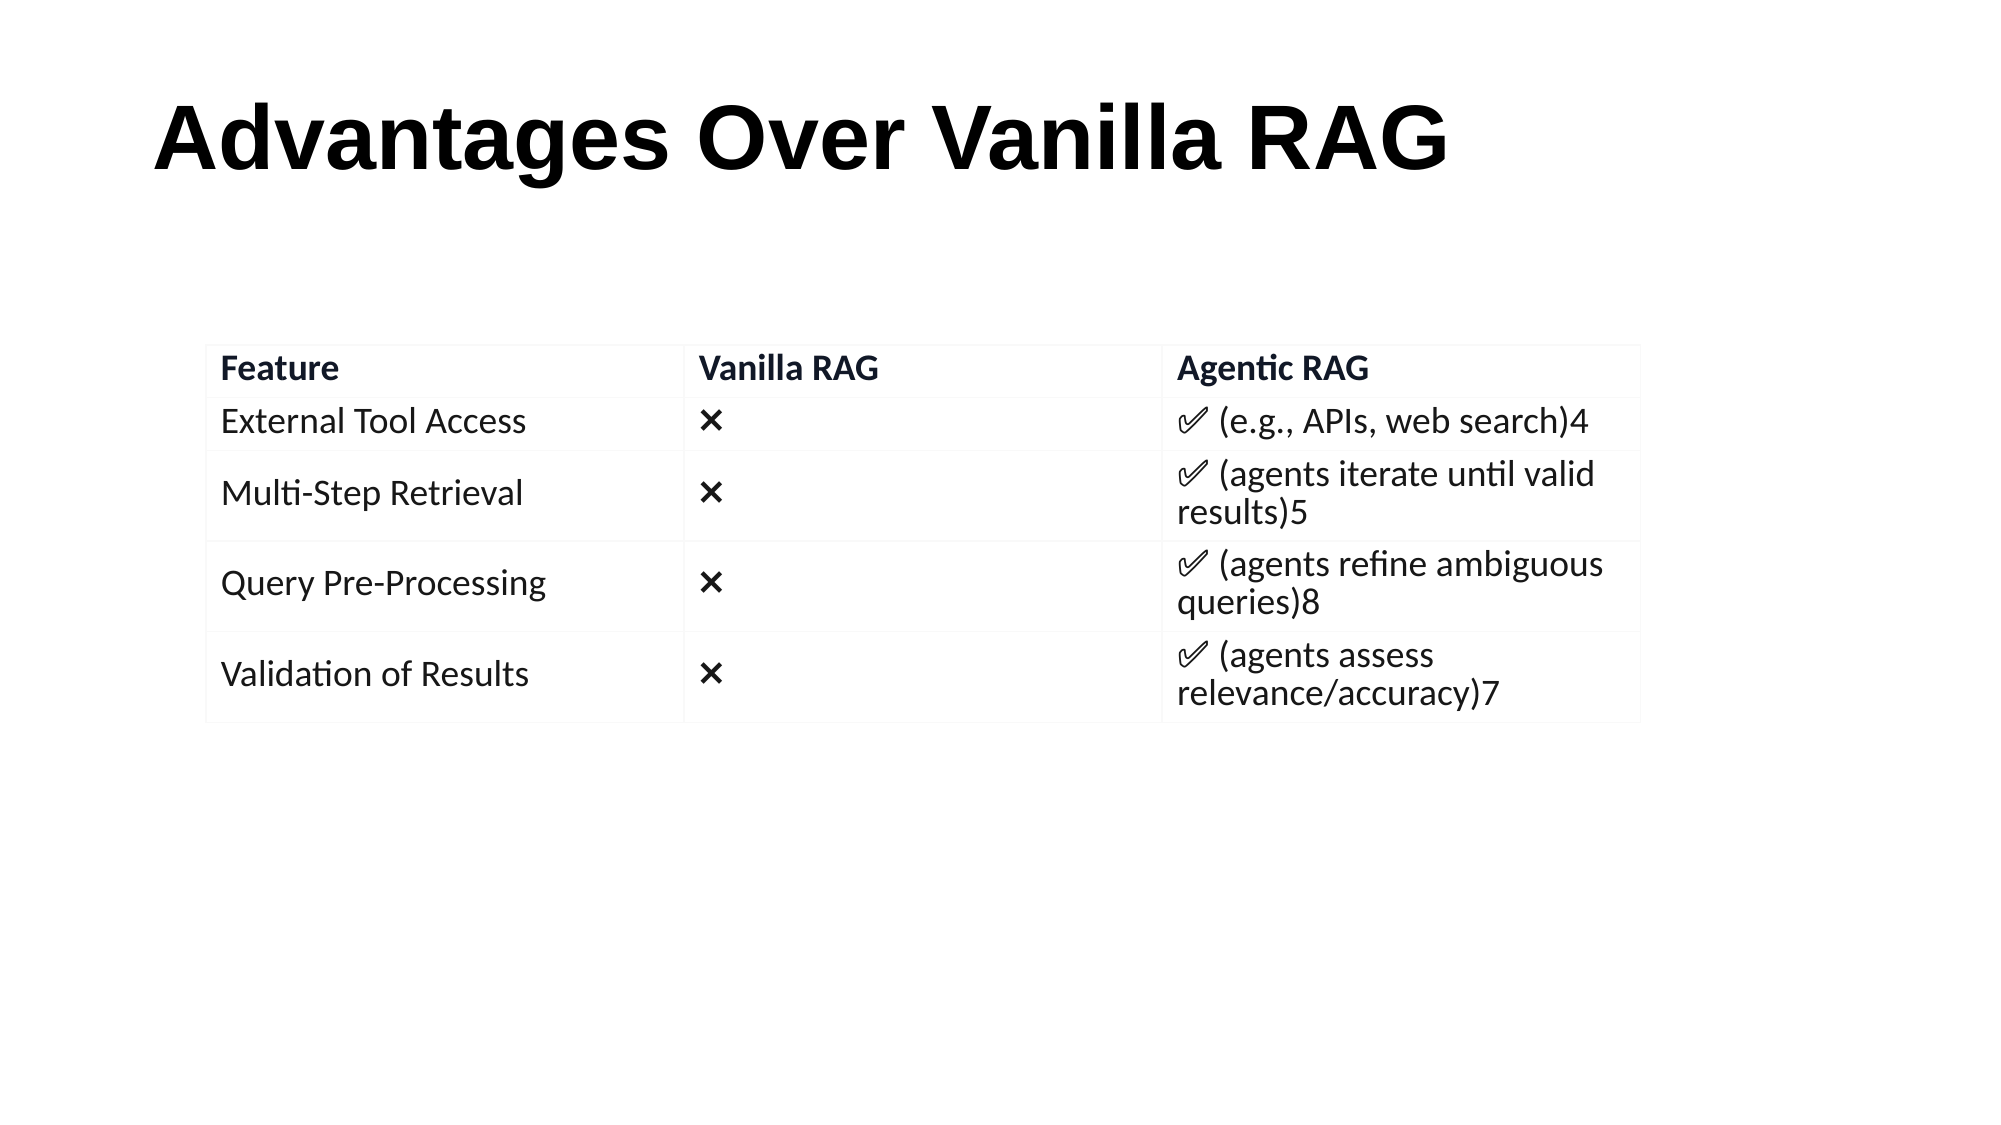

# Advantages Over Vanilla RAG
| Feature | Vanilla RAG | Agentic RAG |
| --- | --- | --- |
| External Tool Access | ❌ | ✅ (e.g., APIs, web search)4 |
| Multi-Step Retrieval | ❌ | ✅ (agents iterate until valid results)5 |
| Query Pre-Processing | ❌ | ✅ (agents refine ambiguous queries)8 |
| Validation of Results | ❌ | ✅ (agents assess relevance/accuracy)7 |